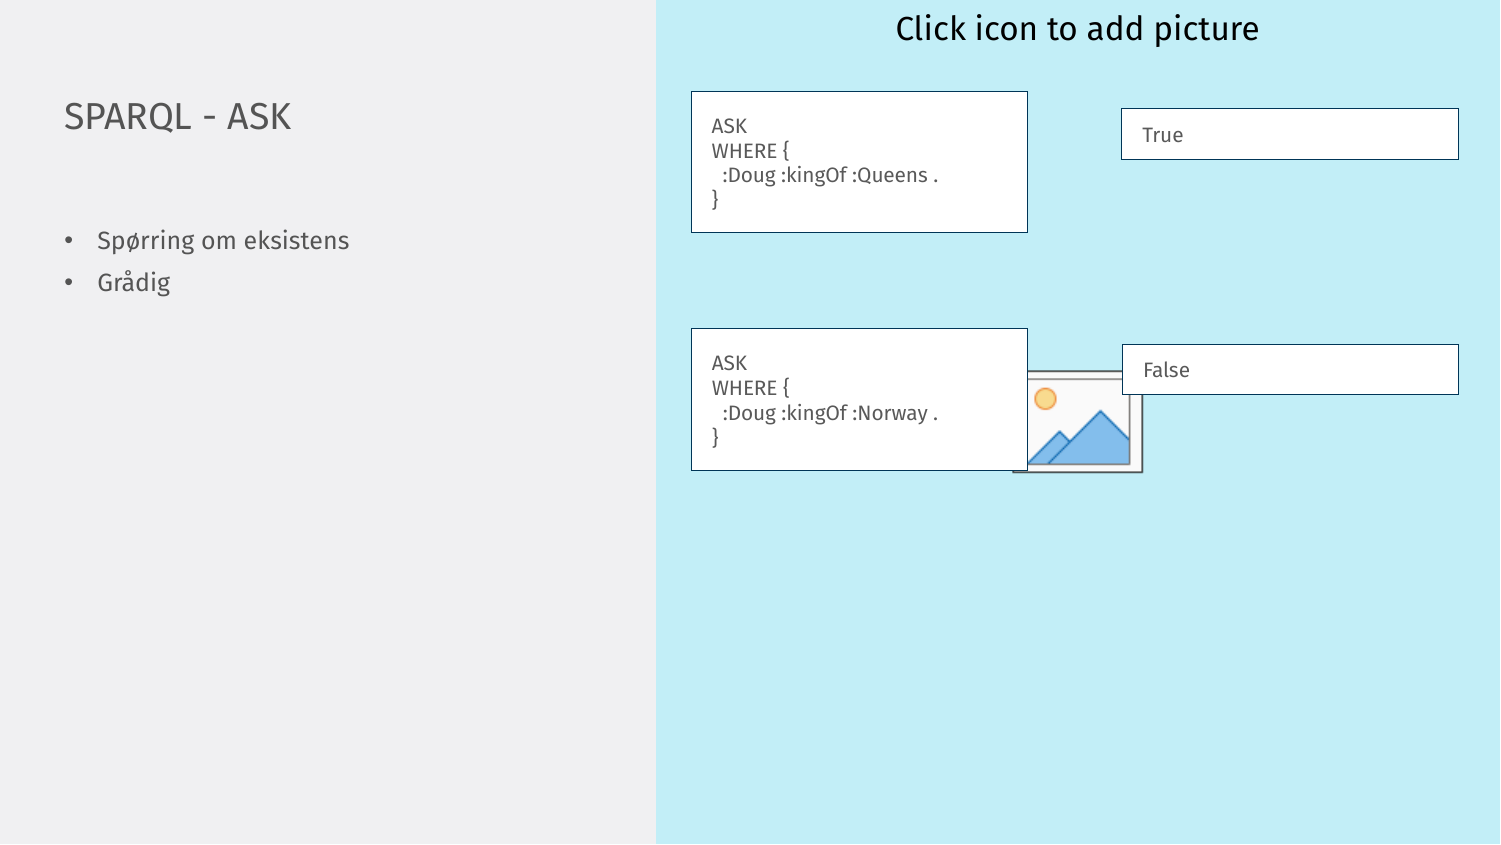

ASK
WHERE {
  :Doug :kingOf :Queens .
}
# SPARQL - ASK
True
Spørring om eksistens
Grådig
ASK
WHERE {
  :Doug :kingOf :Norway .
}
False